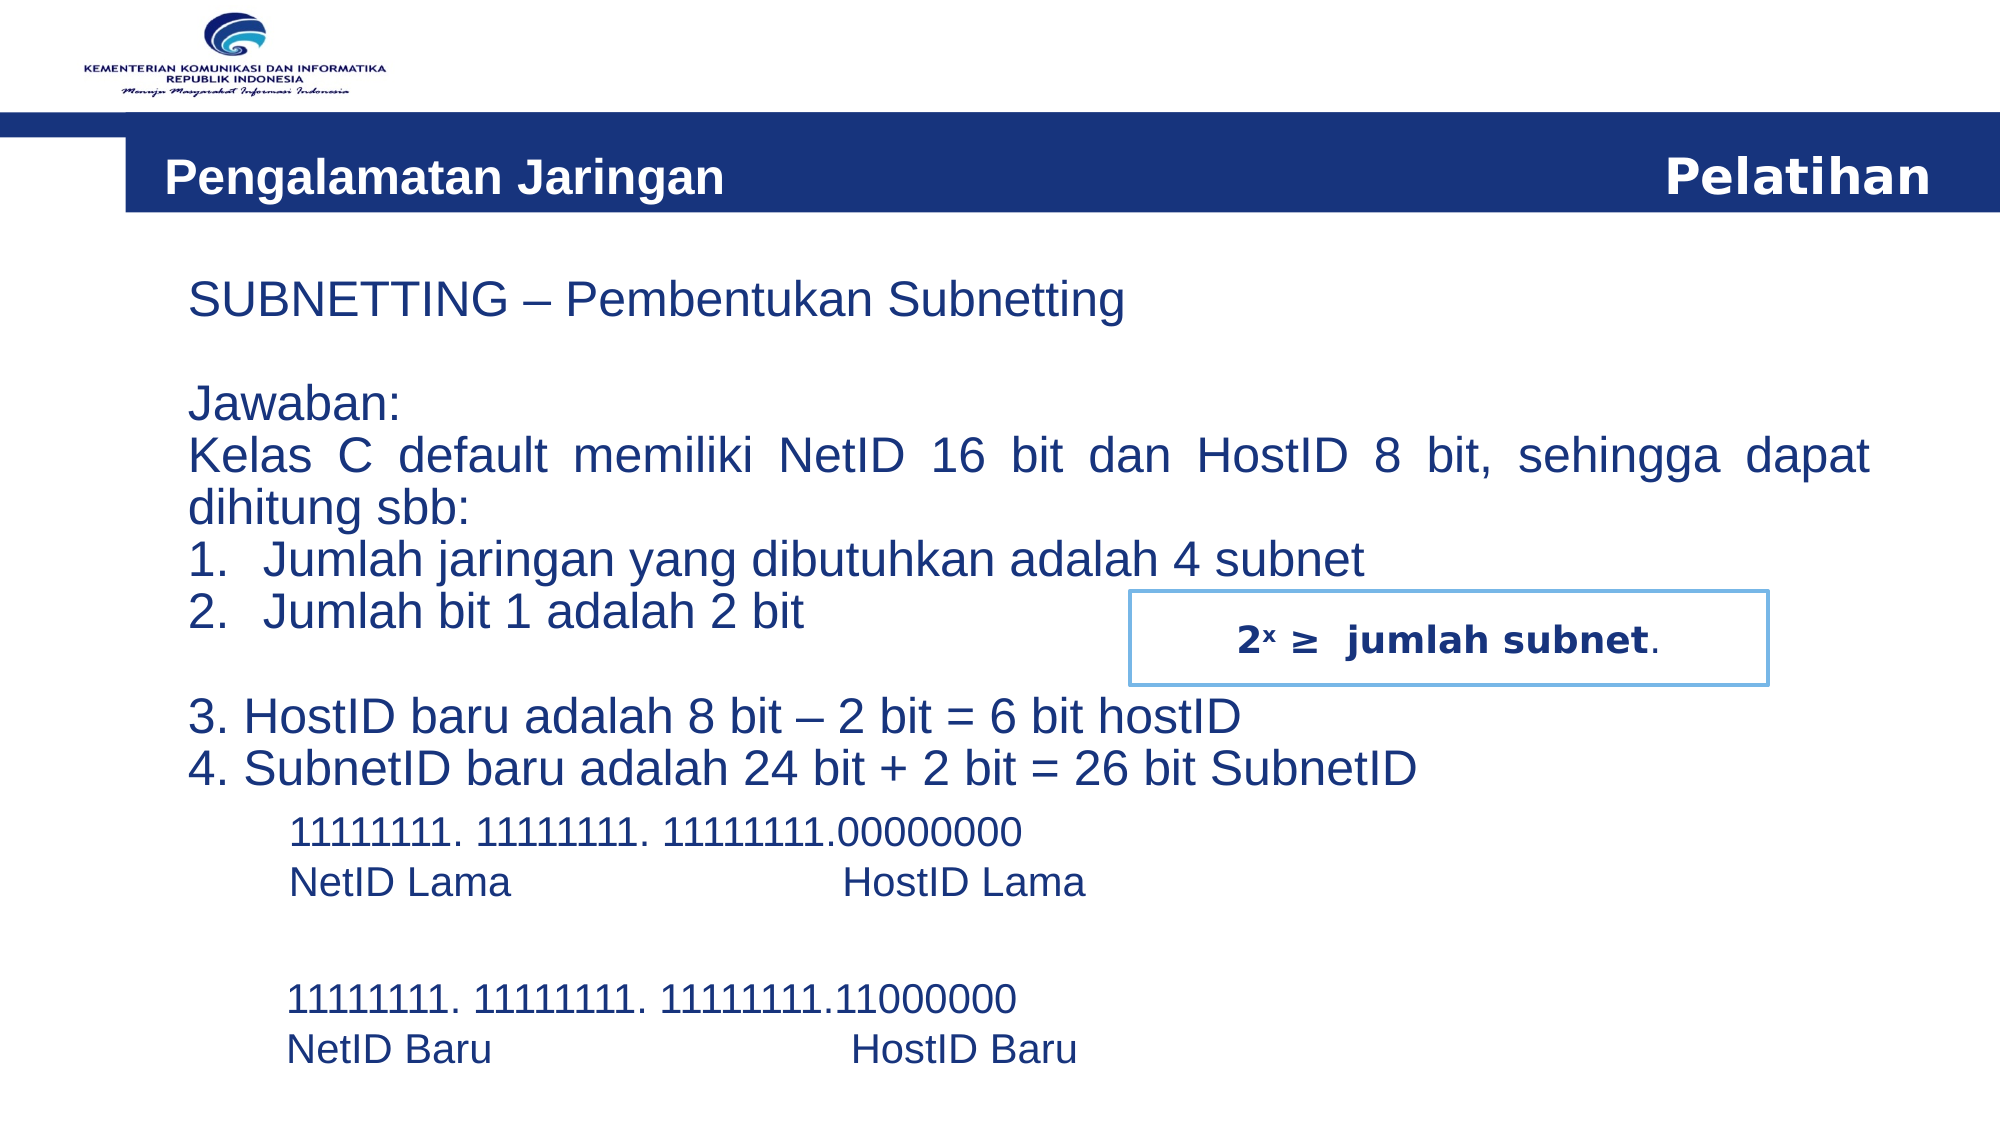

Pengalamatan Jaringan 	 						Pelatihan
SUBNETTING – Pembentukan Subnetting

Jawaban:
Kelas C default memiliki NetID 16 bit dan HostID 8 bit, sehingga dapat dihitung sbb:
Jumlah jaringan yang dibutuhkan adalah 4 subnet
Jumlah bit 1 adalah 2 bit

3. HostID baru adalah 8 bit – 2 bit = 6 bit hostID
4. SubnetID baru adalah 24 bit + 2 bit = 26 bit SubnetID

2x ≥  jumlah subnet.
11111111. 11111111. 11111111.00000000
NetID Lama		         HostID Lama
11111111. 11111111. 11111111.11000000
NetID Baru	                       HostID Baru